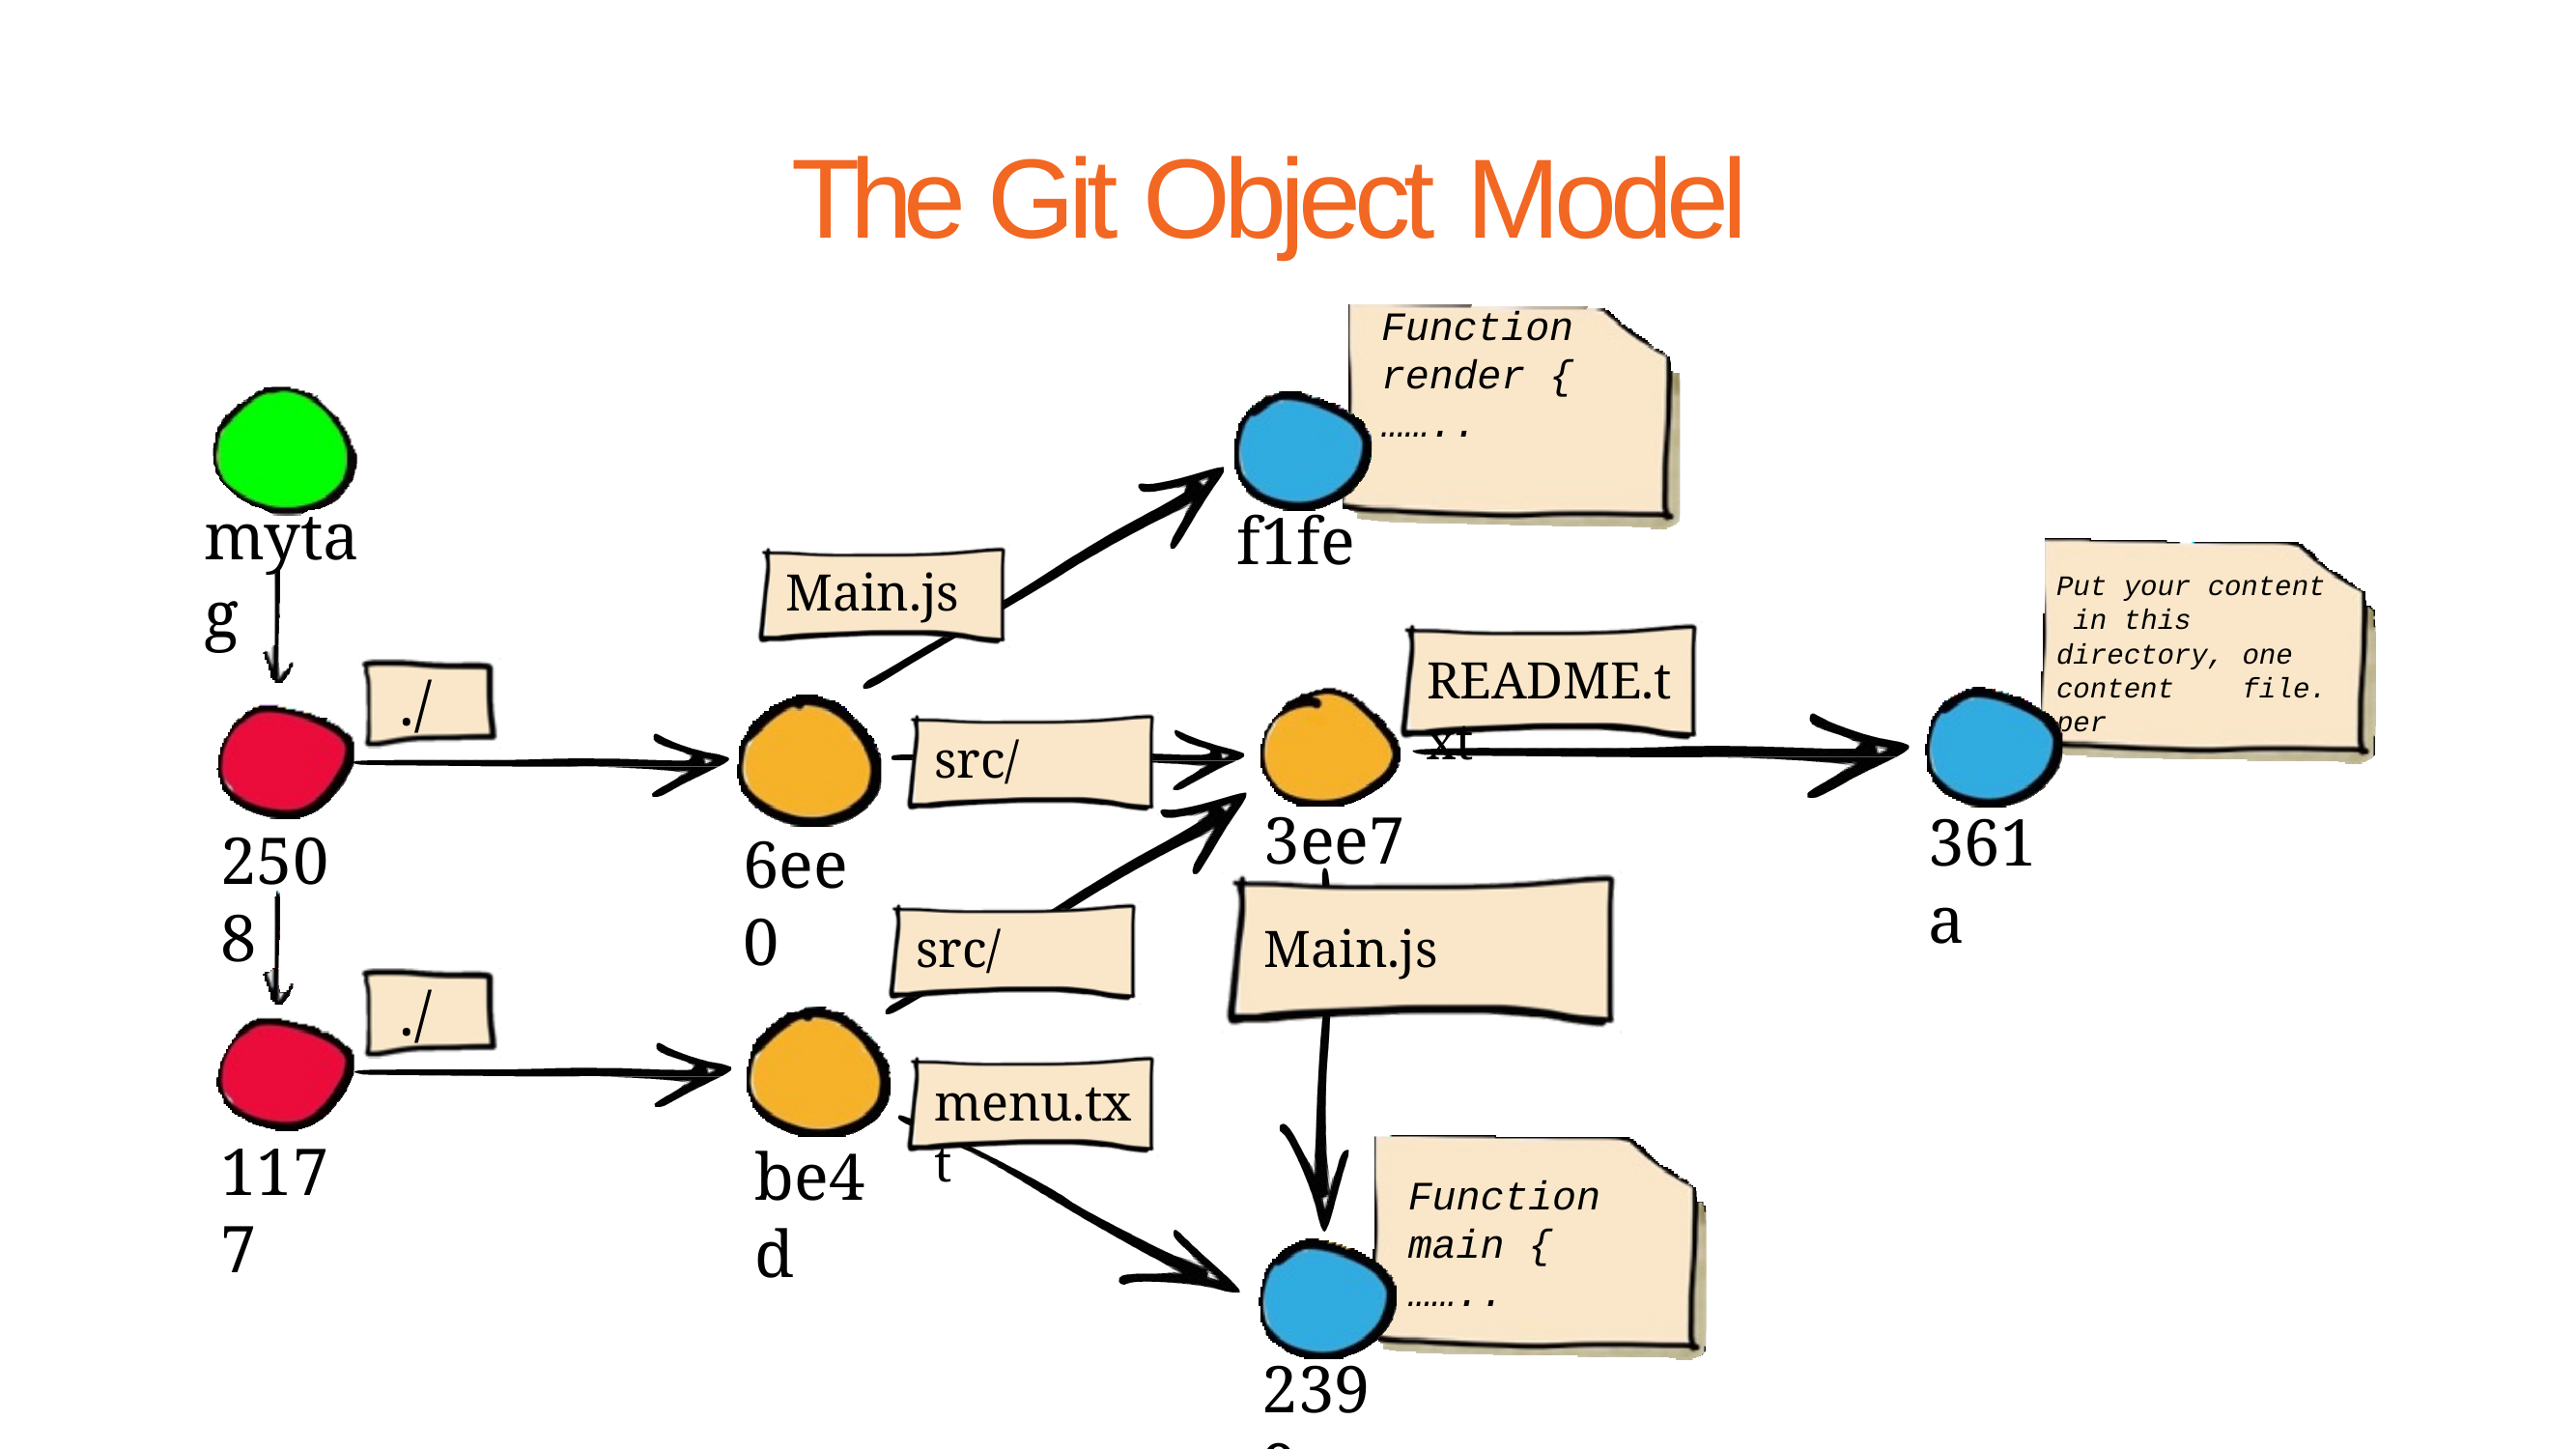

# The Git Object Model
Function render {
……..

mytag
f1fe

Main.js

Put your content  in this

one  file.
directory,
README.txt

./
content per

src/

3ee7
Main.js
361a
2508
6ee0

src/

./

menu.txt

1177
be4d
Function main {
……..

2399